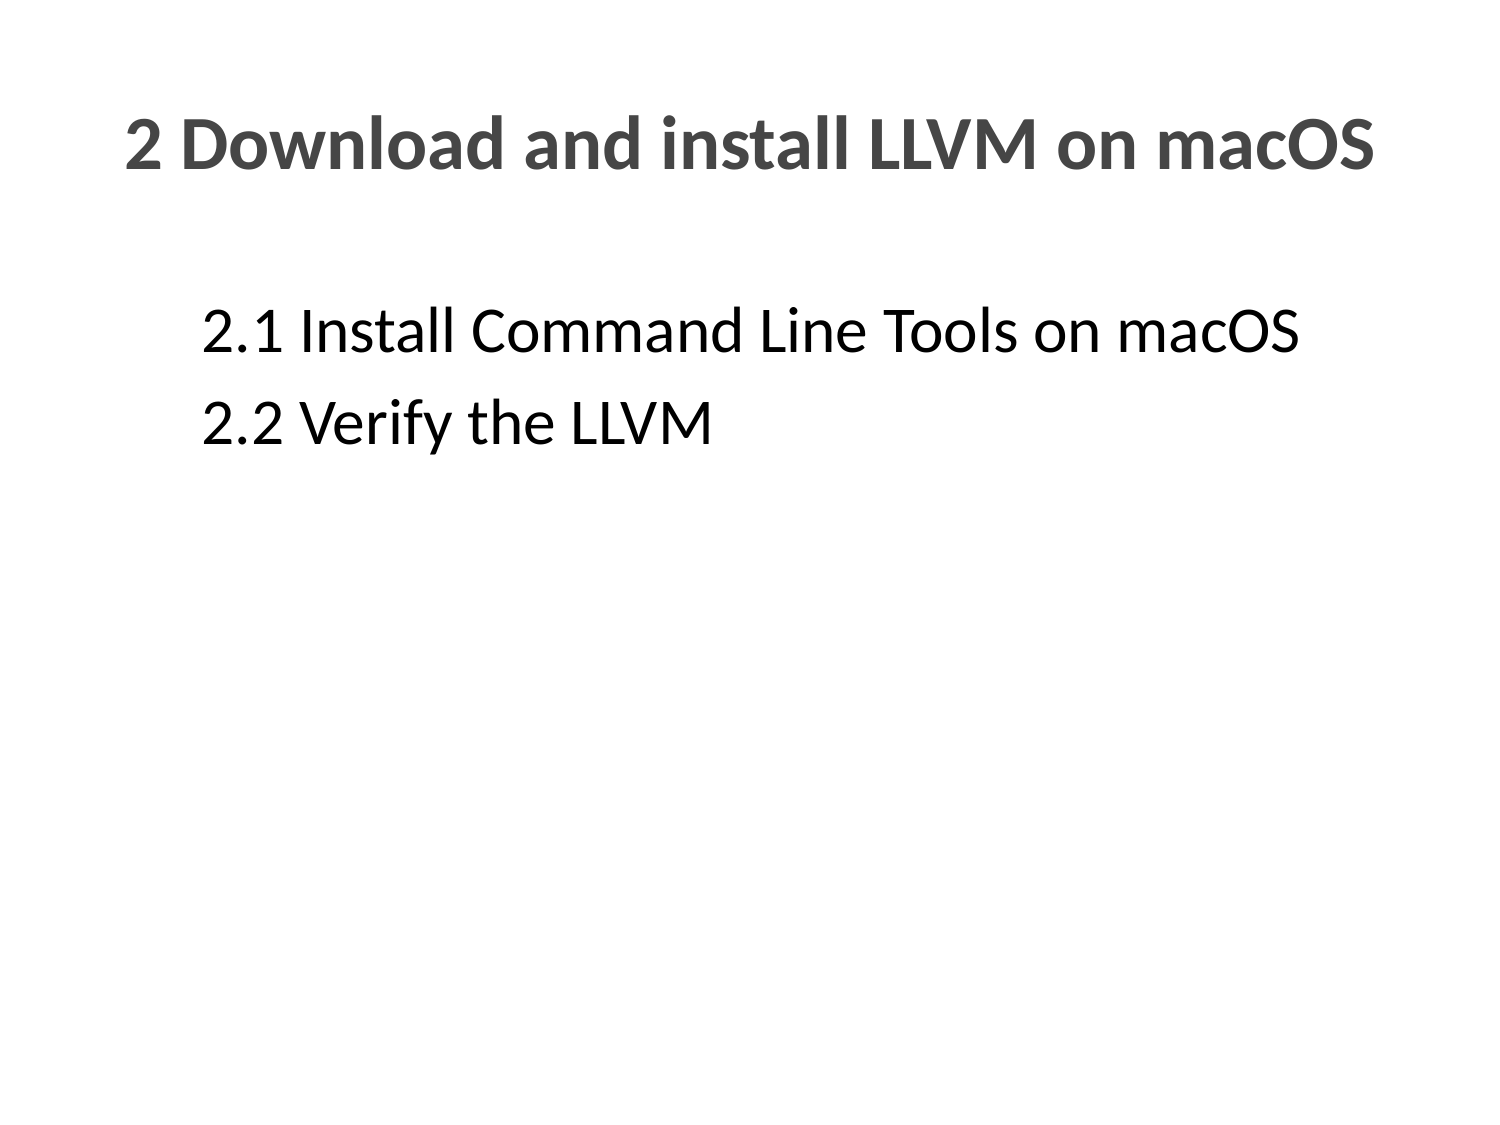

# 2 Download and install LLVM on macOS
2.1 Install Command Line Tools on macOS
2.2 Verify the LLVM